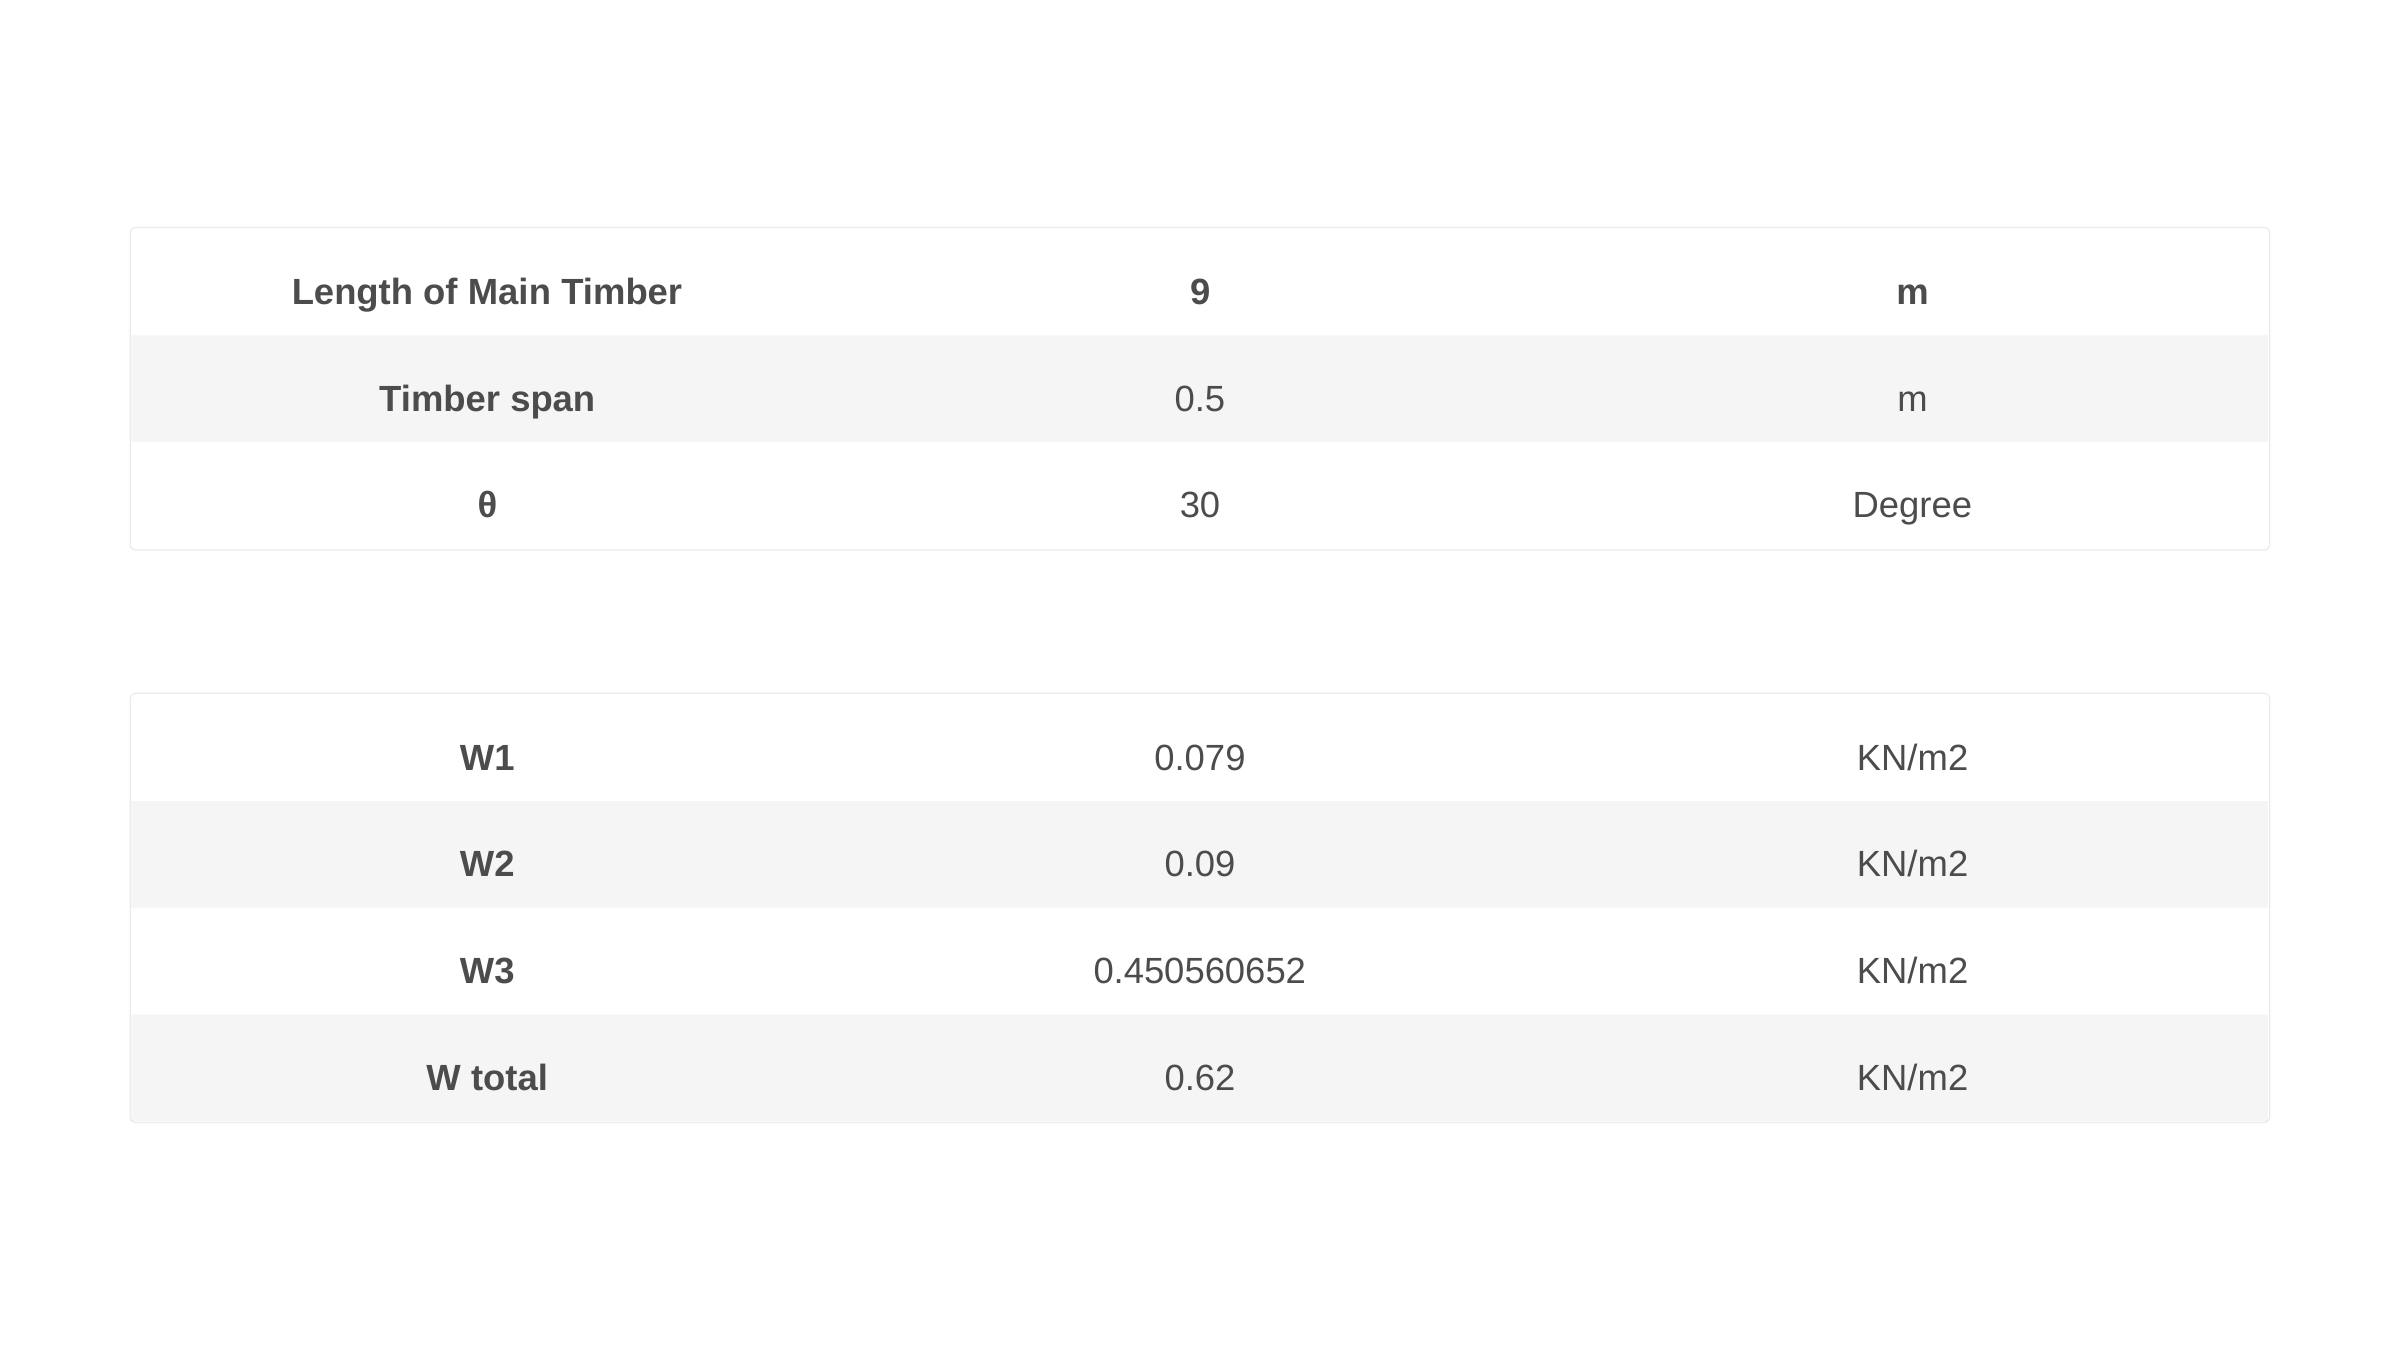

Length of Main Timber
9
m

Timber span
0.5
m

θ
30
Degree

W1
0.079
KN/m2

W2
0.09
KN/m2

W3
0.450560652
KN/m2

W total
0.62
KN/m2